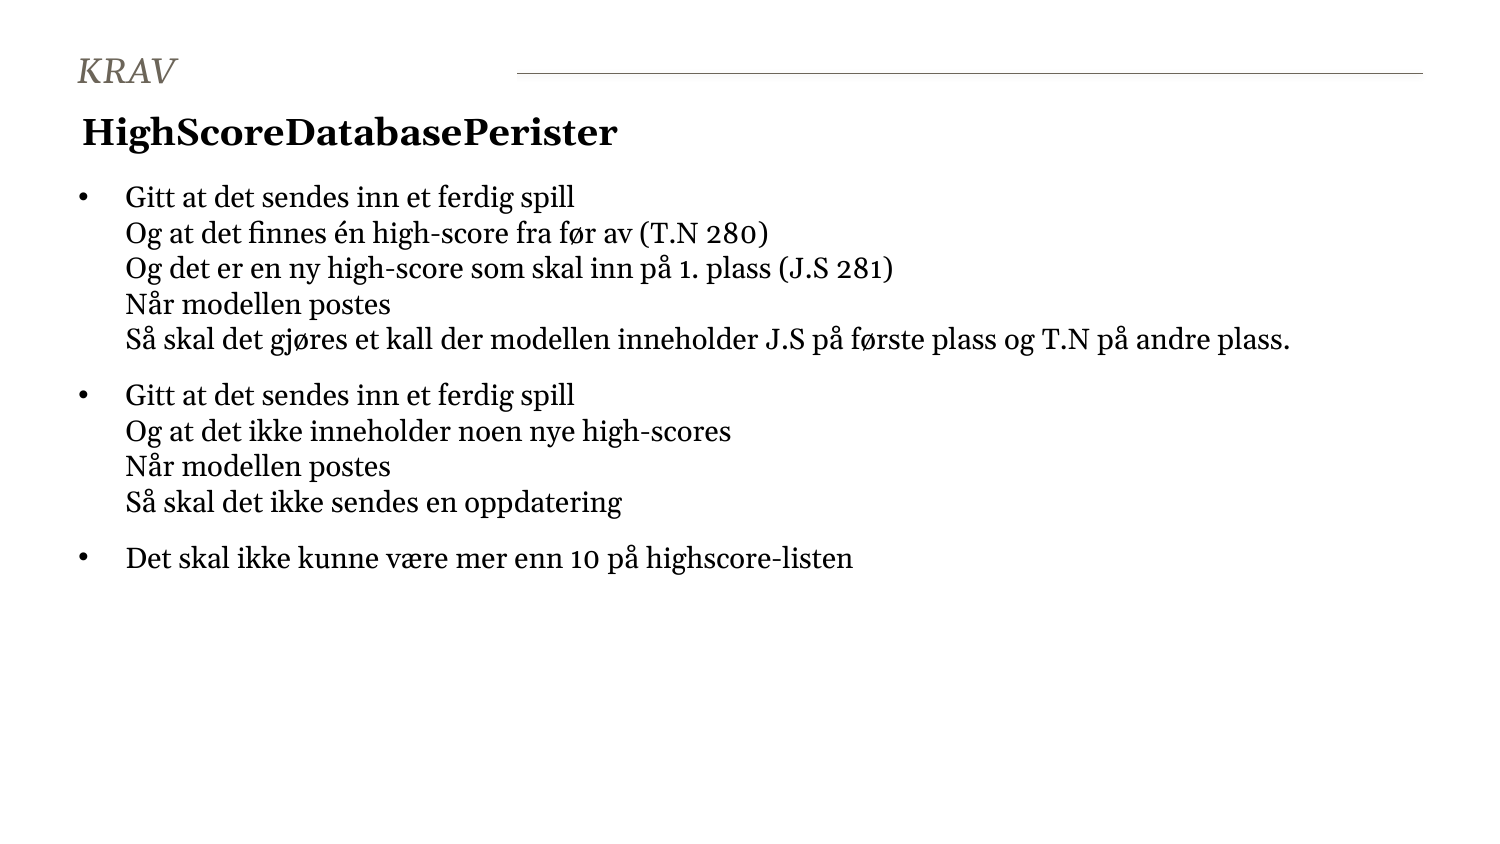

# Krav
HighScoreDatabasePerister
Gitt at det sendes inn et ferdig spill
Og at det finnes én high-score fra før av (T.N 280)
Og det er en ny high-score som skal inn på 1. plass (J.S 281)
Når modellen postes
Så skal det gjøres et kall der modellen inneholder J.S på første plass og T.N på andre plass.
Gitt at det sendes inn et ferdig spill
Og at det ikke inneholder noen nye high-scores
Når modellen postes
Så skal det ikke sendes en oppdatering
Det skal ikke kunne være mer enn 10 på highscore-listen